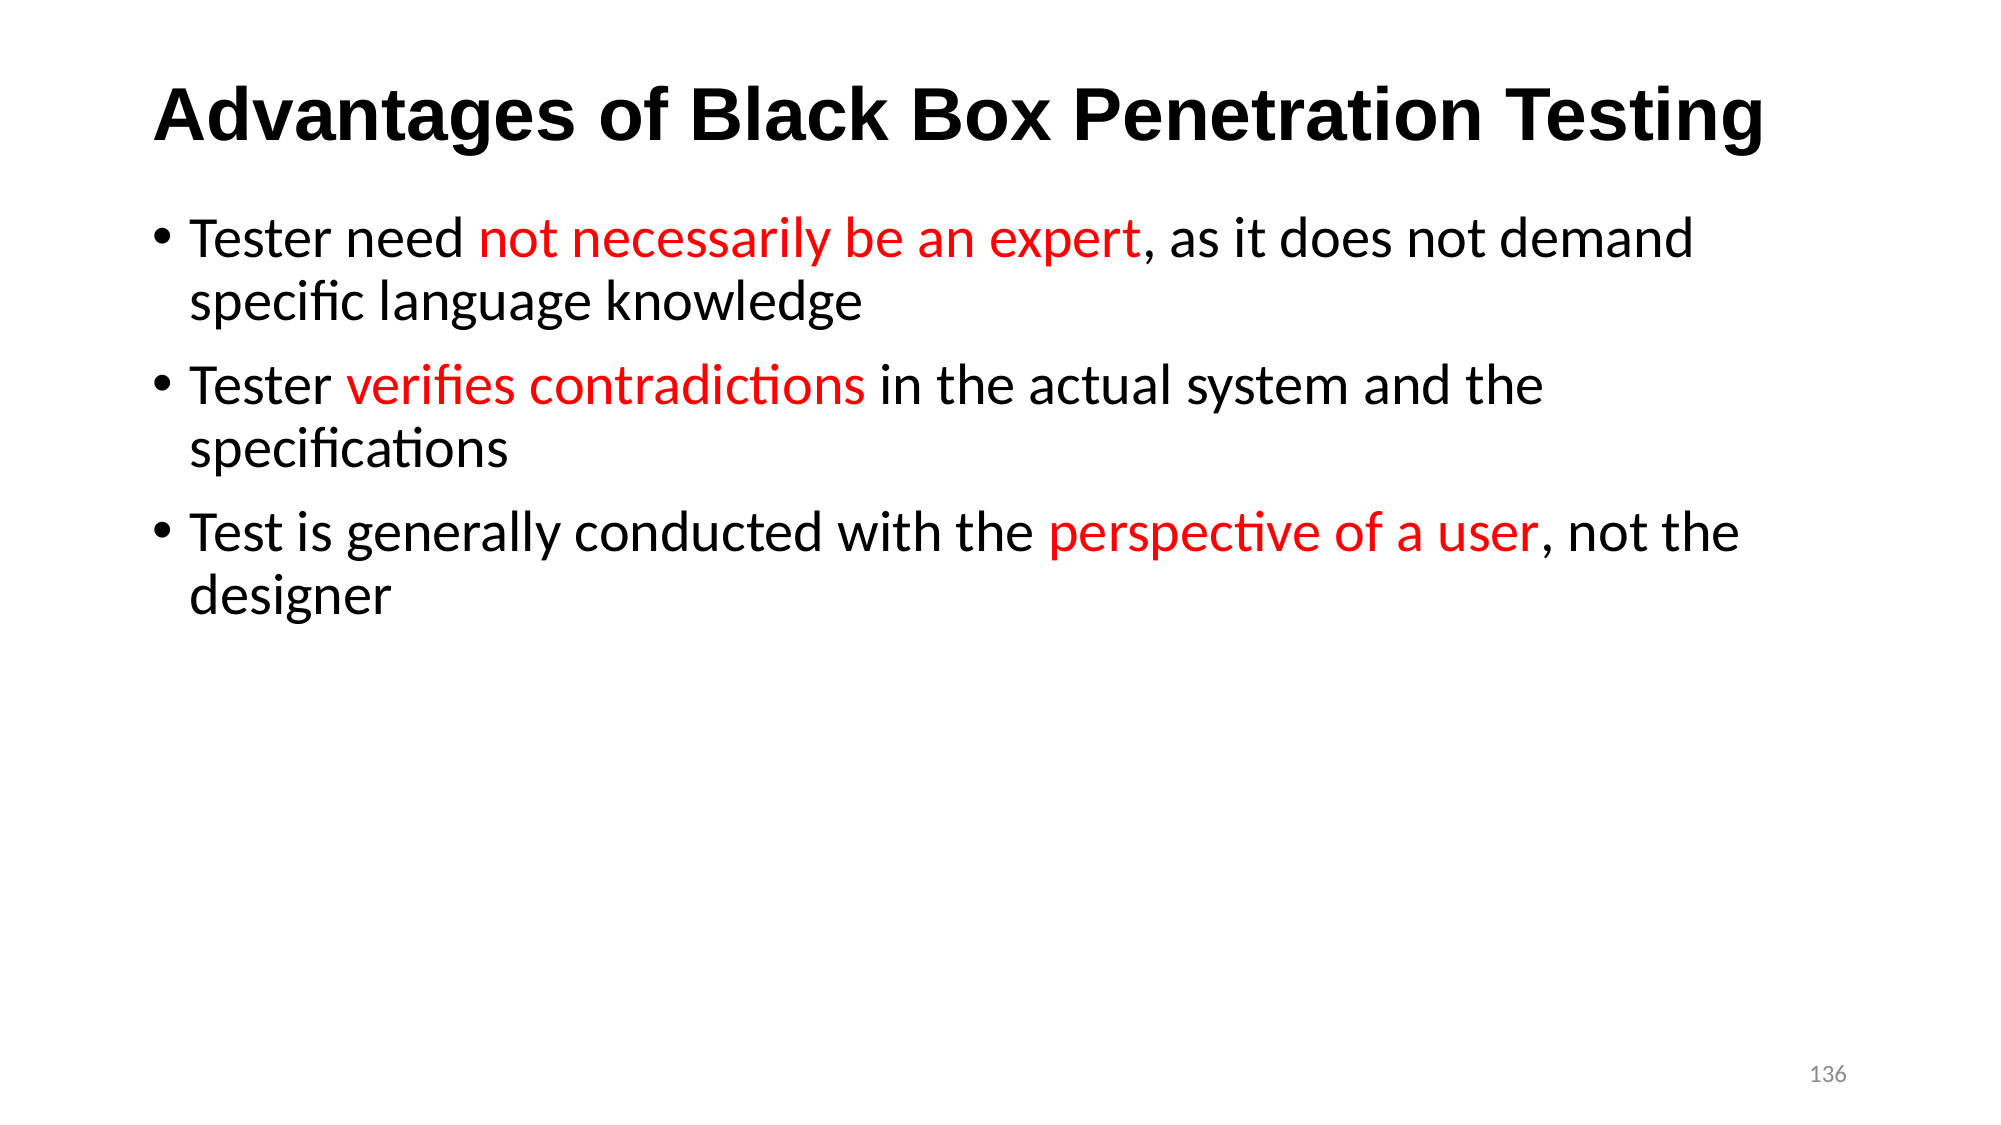

# Advantages of Black Box Penetration Testing
Tester need not necessarily be an expert, as it does not demand specific language knowledge
Tester verifies contradictions in the actual system and the specifications
Test is generally conducted with the perspective of a user, not the designer
136